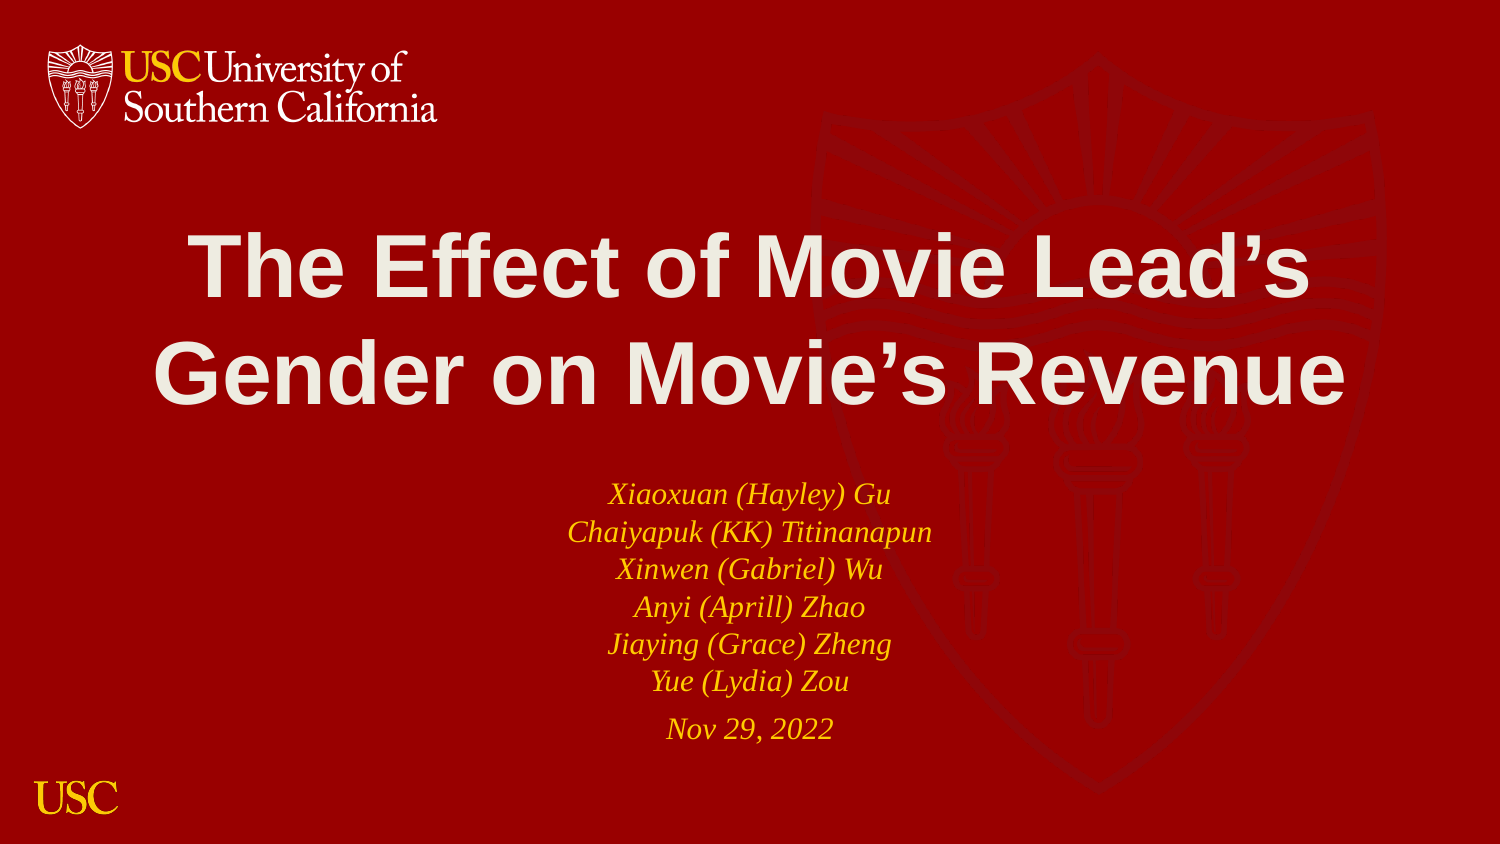

The Effect of Movie Lead’s Gender on Movie’s Revenue

Xiaoxuan (Hayley) Gu
Chaiyapuk (KK) Titinanapun
Xinwen (Gabriel) Wu
Anyi (Aprill) Zhao
Jiaying (Grace) Zheng
Yue (Lydia) Zou
Nov 29, 2022